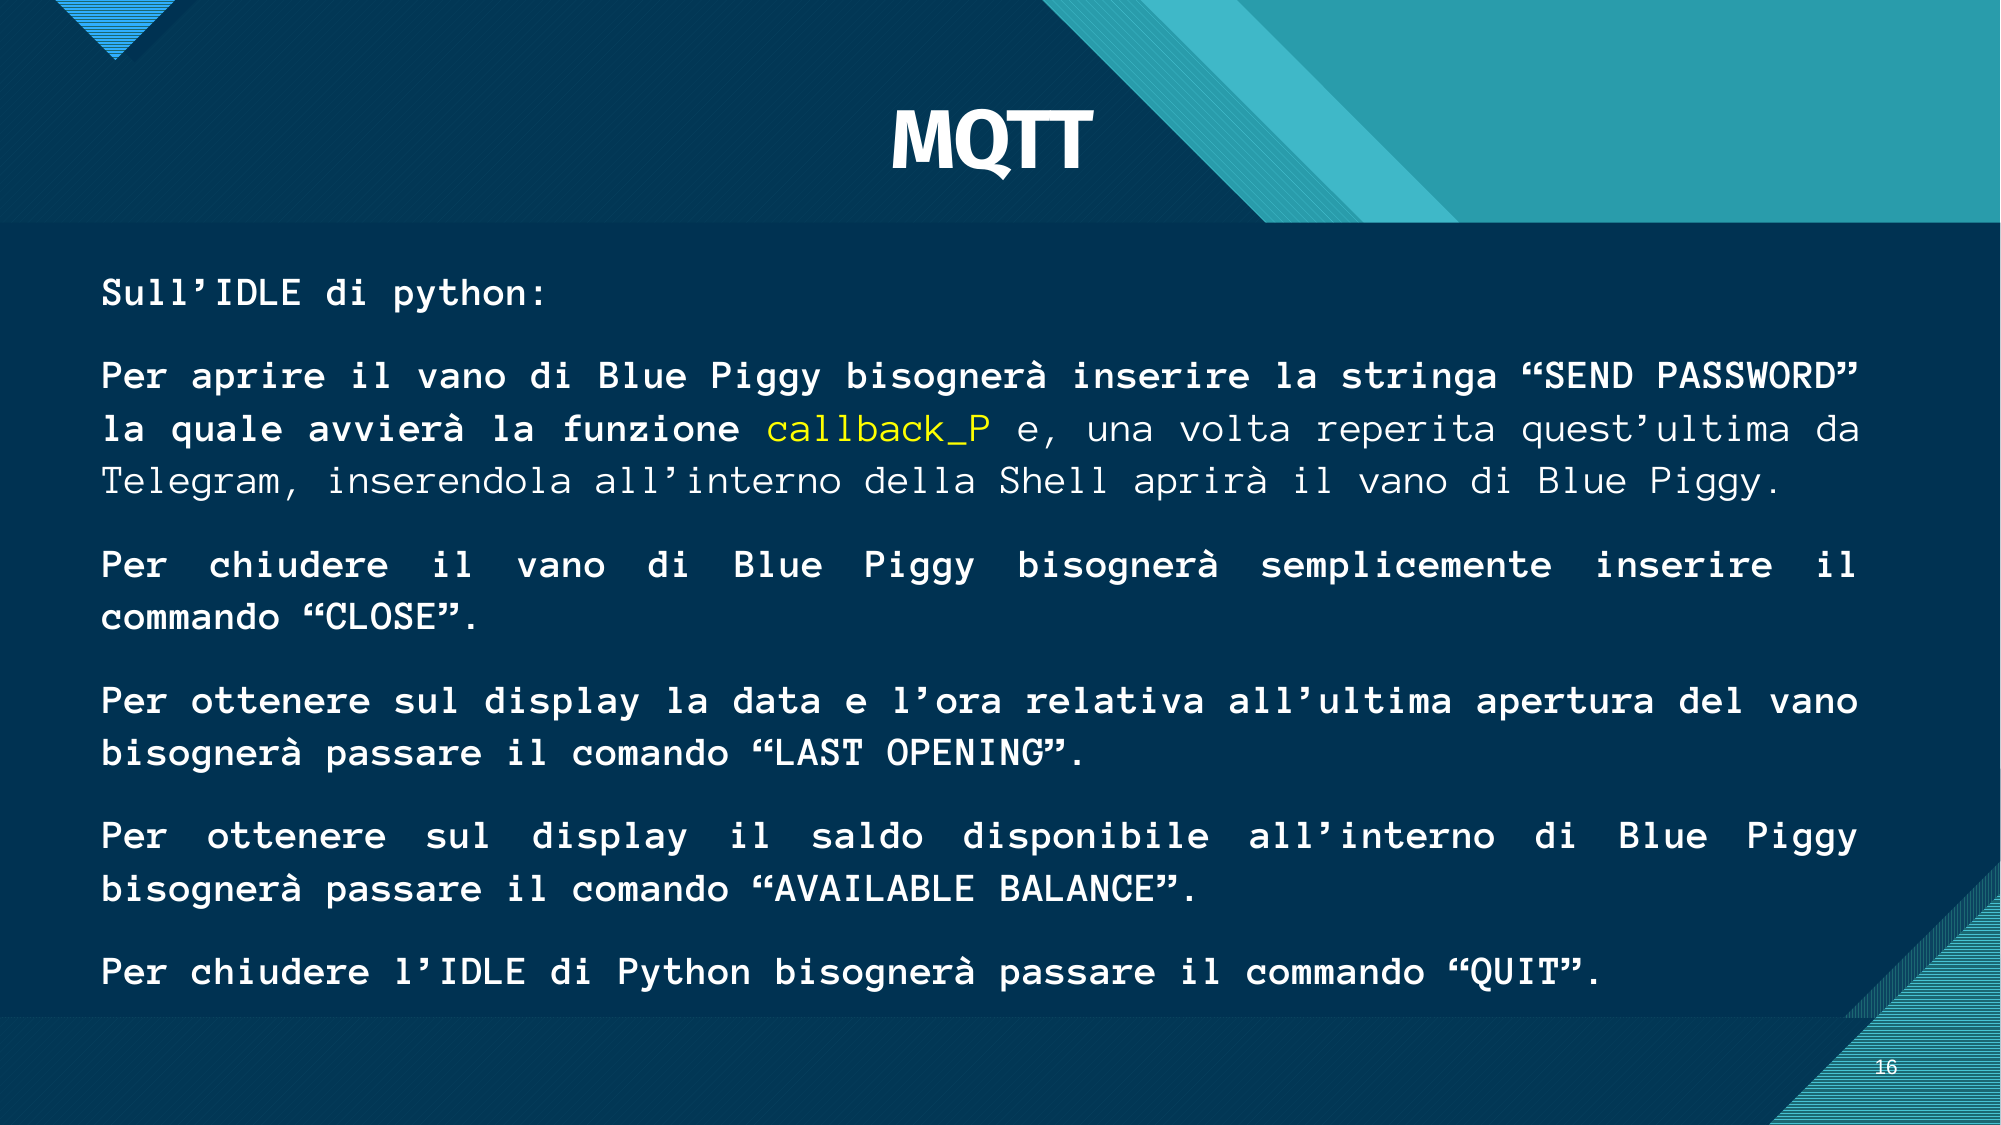

# MQTT
Sull’IDLE di python:
Per aprire il vano di Blue Piggy bisognerà inserire la stringa “SEND PASSWORD” la quale avvierà la funzione callback_P e, una volta reperita quest’ultima da Telegram, inserendola all’interno della Shell aprirà il vano di Blue Piggy.
Per chiudere il vano di Blue Piggy bisognerà semplicemente inserire il commando “CLOSE”.
Per ottenere sul display la data e l’ora relativa all’ultima apertura del vano bisognerà passare il comando “LAST OPENING”.
Per ottenere sul display il saldo disponibile all’interno di Blue Piggy bisognerà passare il comando “AVAILABLE BALANCE”.
Per chiudere l’IDLE di Python bisognerà passare il commando “QUIT”.
16